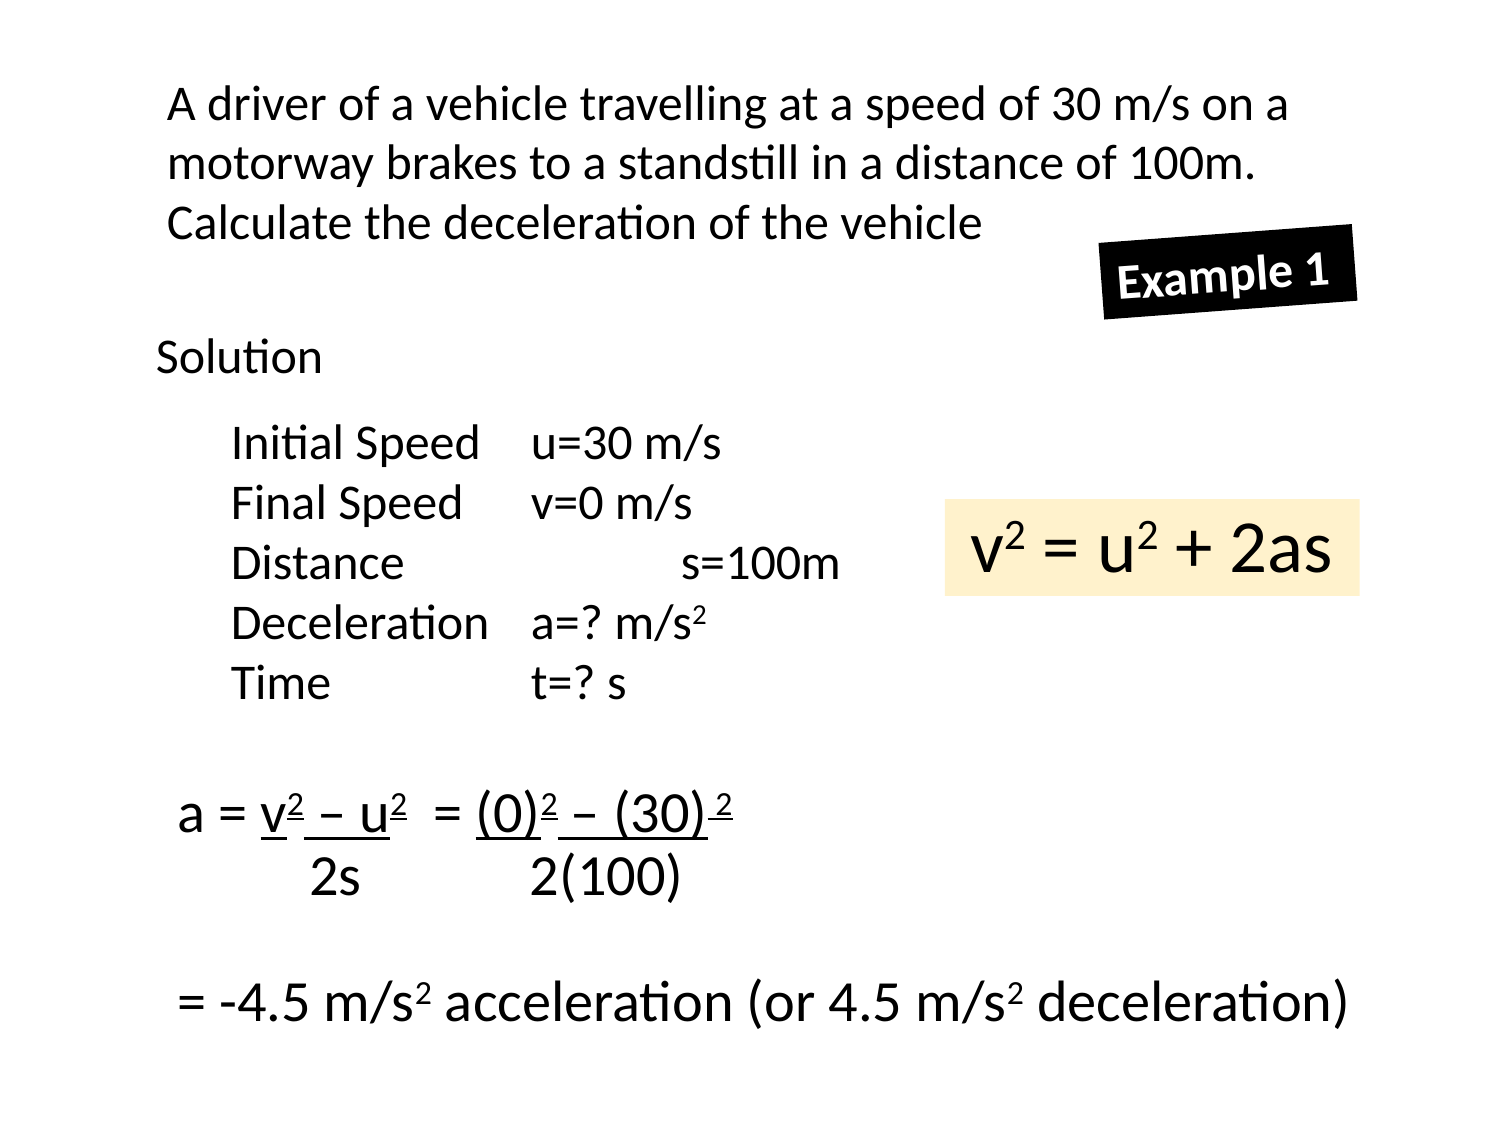

A driver of a vehicle travelling at a speed of 30 m/s on a motorway brakes to a standstill in a distance of 100m. Calculate the deceleration of the vehicle
Example 1
Solution

Initial Speed	u=30 m/s
Final Speed	v=0 m/s
Distance		s=100m
Deceleration	a=? m/s2
Time		t=? s

v2 = u2 + 2as
a = v2 – u2  = (0)2 – (30) 2
          2s  	    2(100)

= -4.5 m/s2 acceleration (or 4.5 m/s2 deceleration)